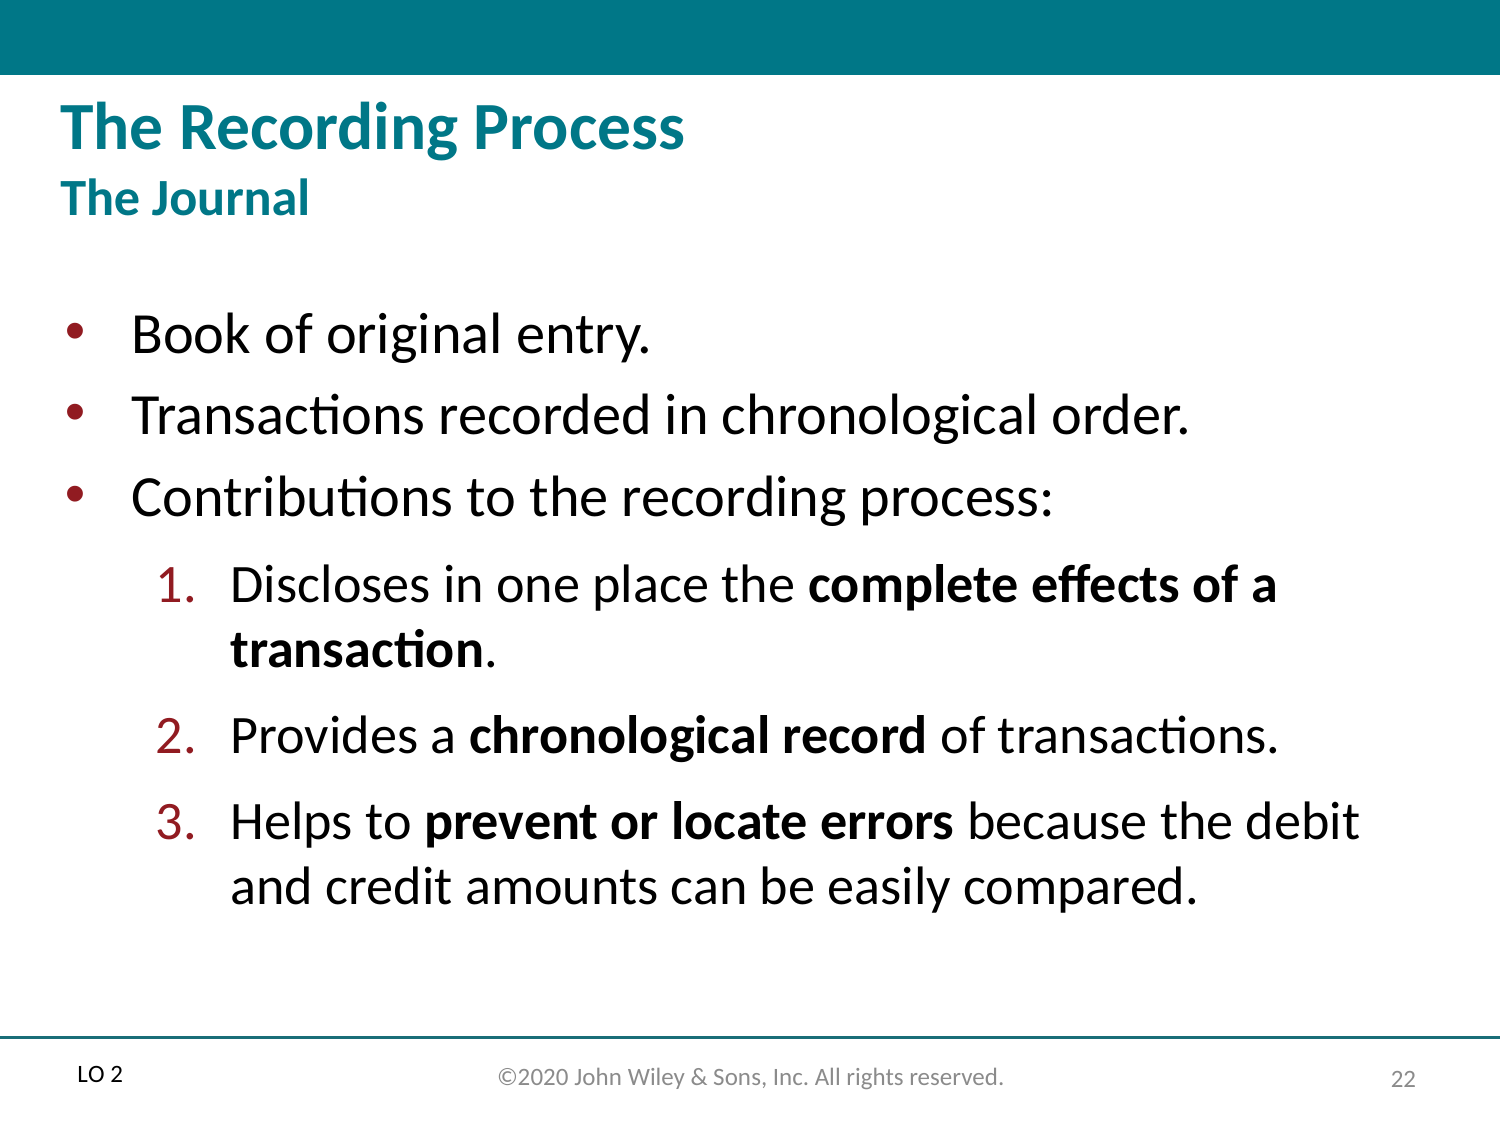

# The Recording Process The Journal
Book of original entry.
Transactions recorded in chronological order.
Contributions to the recording process:
Discloses in one place the complete effects of a transaction.
Provides a chronological record of transactions.
Helps to prevent or locate errors because the debit and credit amounts can be easily compared.
L O 2